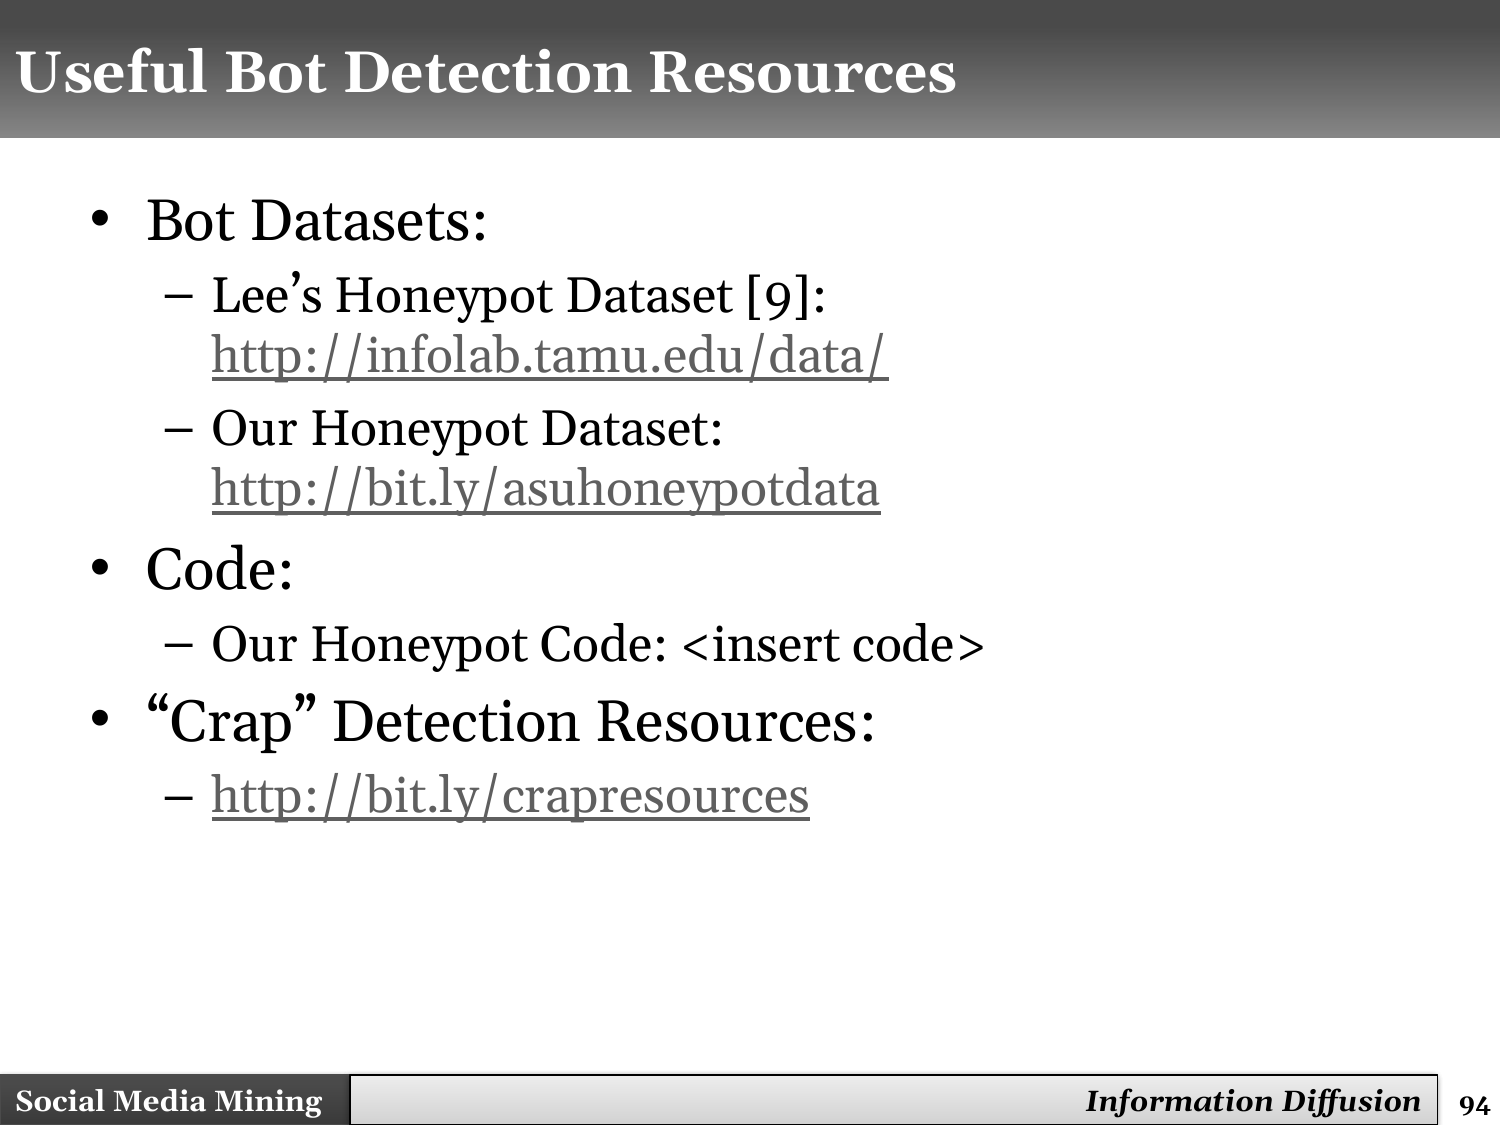

# Useful Bot Detection Resources
Bot Datasets:
Lee’s Honeypot Dataset [9]:
http://infolab.tamu.edu/data/
Our Honeypot Dataset:
http://bit.ly/asuhoneypotdata
Code:
Our Honeypot Code: <insert code>
“Crap” Detection Resources:
http://bit.ly/crapresources